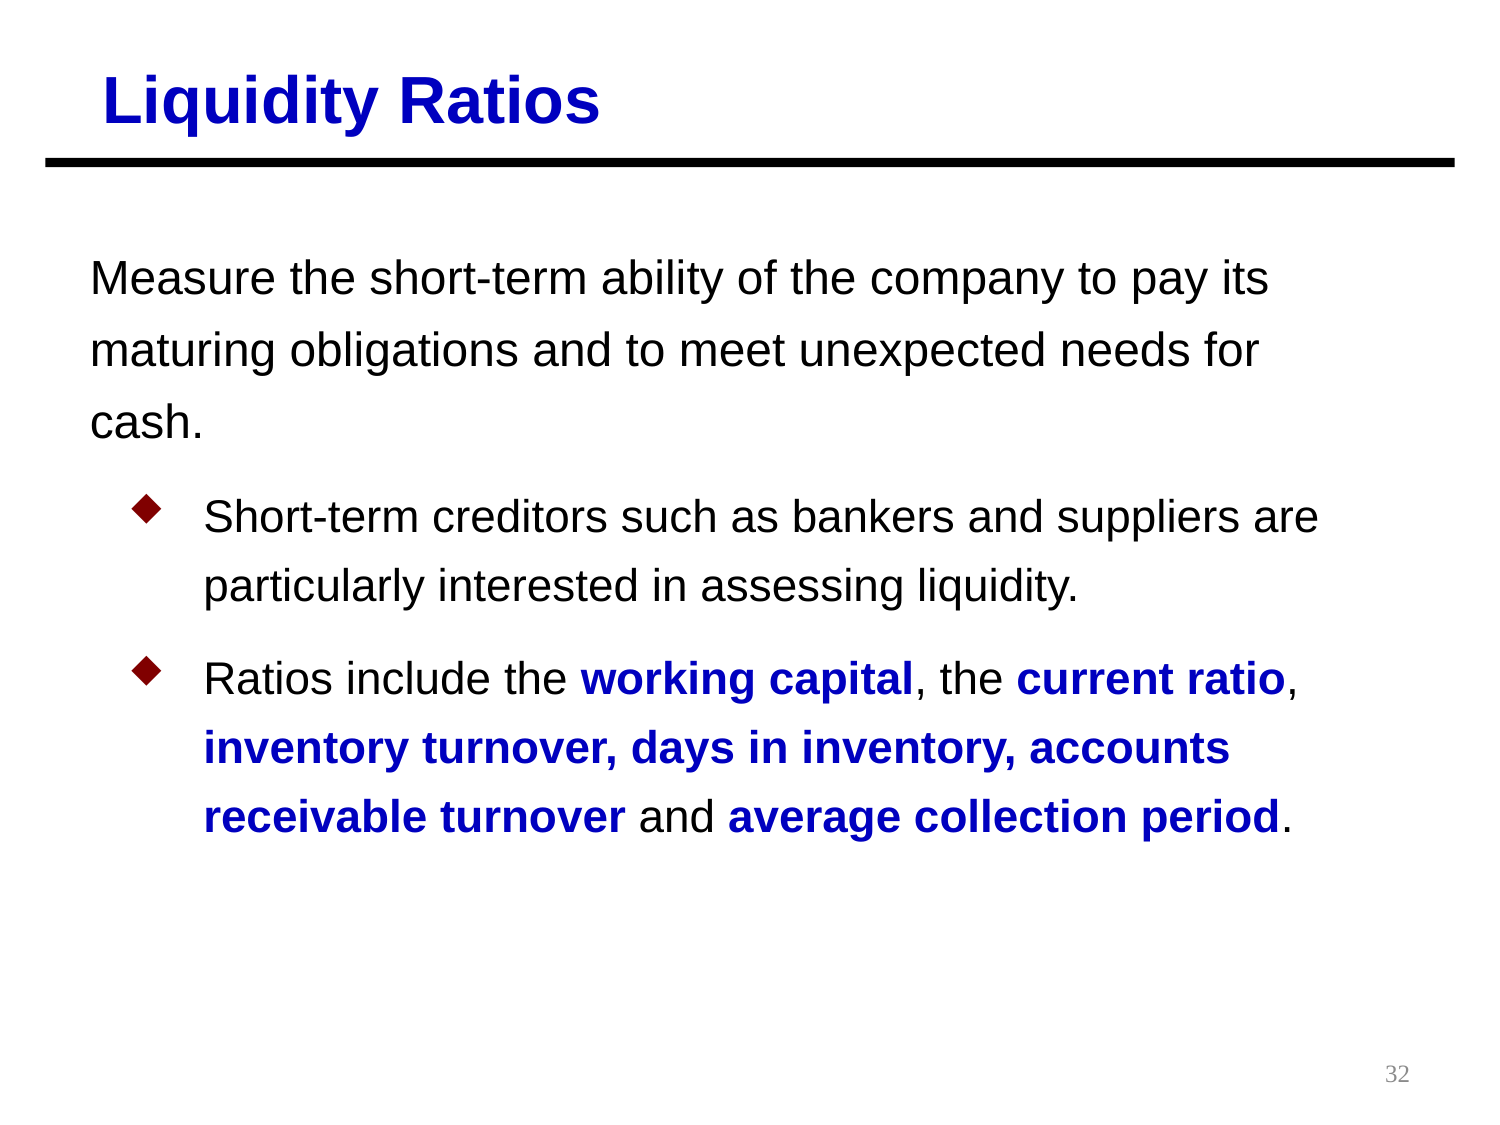

Liquidity Ratios

Measure the short-term ability of the company to pay its maturing obligations and to meet unexpected needs for cash.
Short-term creditors such as bankers and suppliers are particularly interested in assessing liquidity.
Ratios include the working capital, the current ratio, inventory turnover, days in inventory, accounts receivable turnover and average collection period.
32